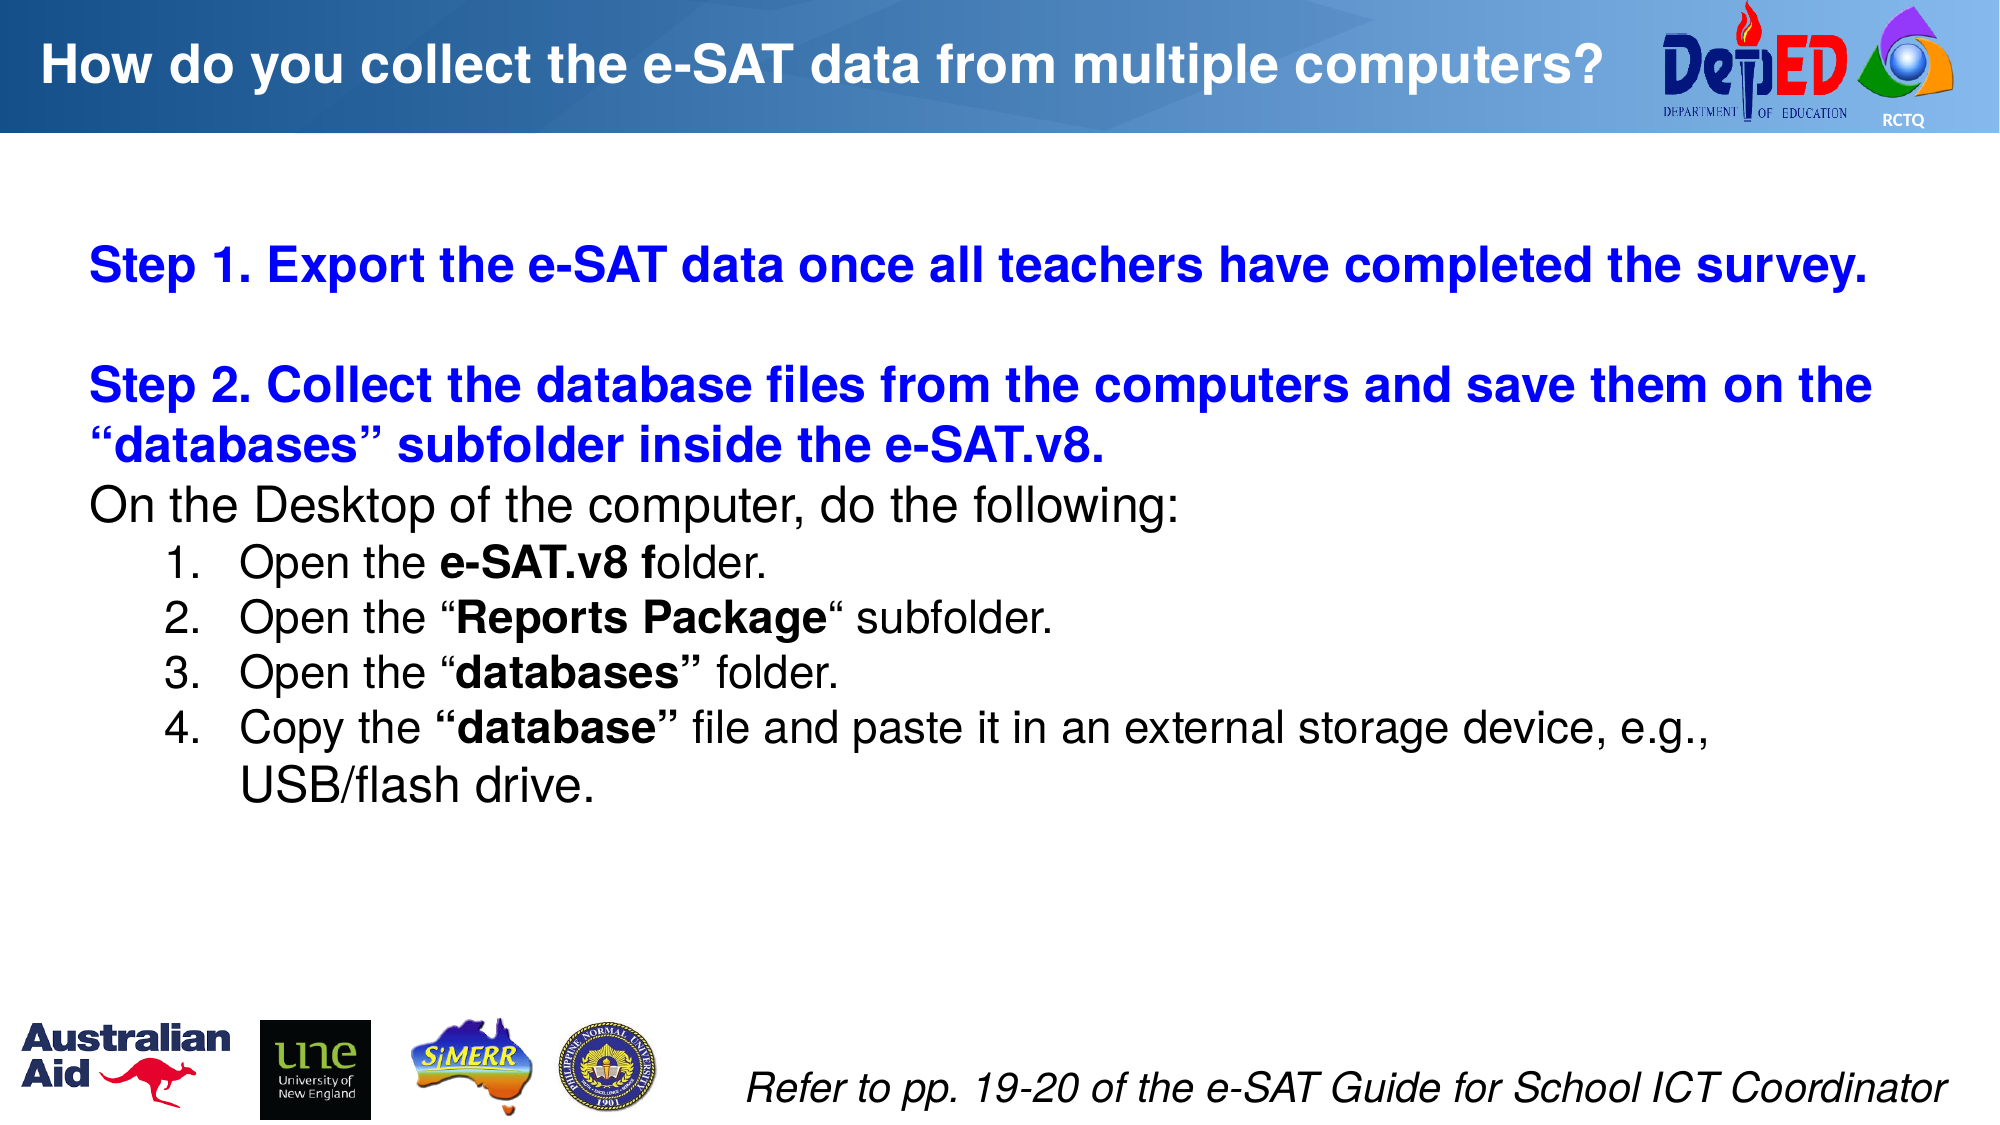

# How do you collect the e-SAT data from multiple computers?
Step 1. Export the e-SAT data once all teachers have completed the survey.

Step 2. Collect the database files from the computers and save them on the “databases” subfolder inside the e-SAT.v8.
On the Desktop of the computer, do the following:
Open the e-SAT.v8 folder.
Open the “Reports Package“ subfolder.
Open the “databases” folder.
Copy the “database” file and paste it in an external storage device, e.g., USB/flash drive.
Refer to pp. 19-20 of the e-SAT Guide for School ICT Coordinator